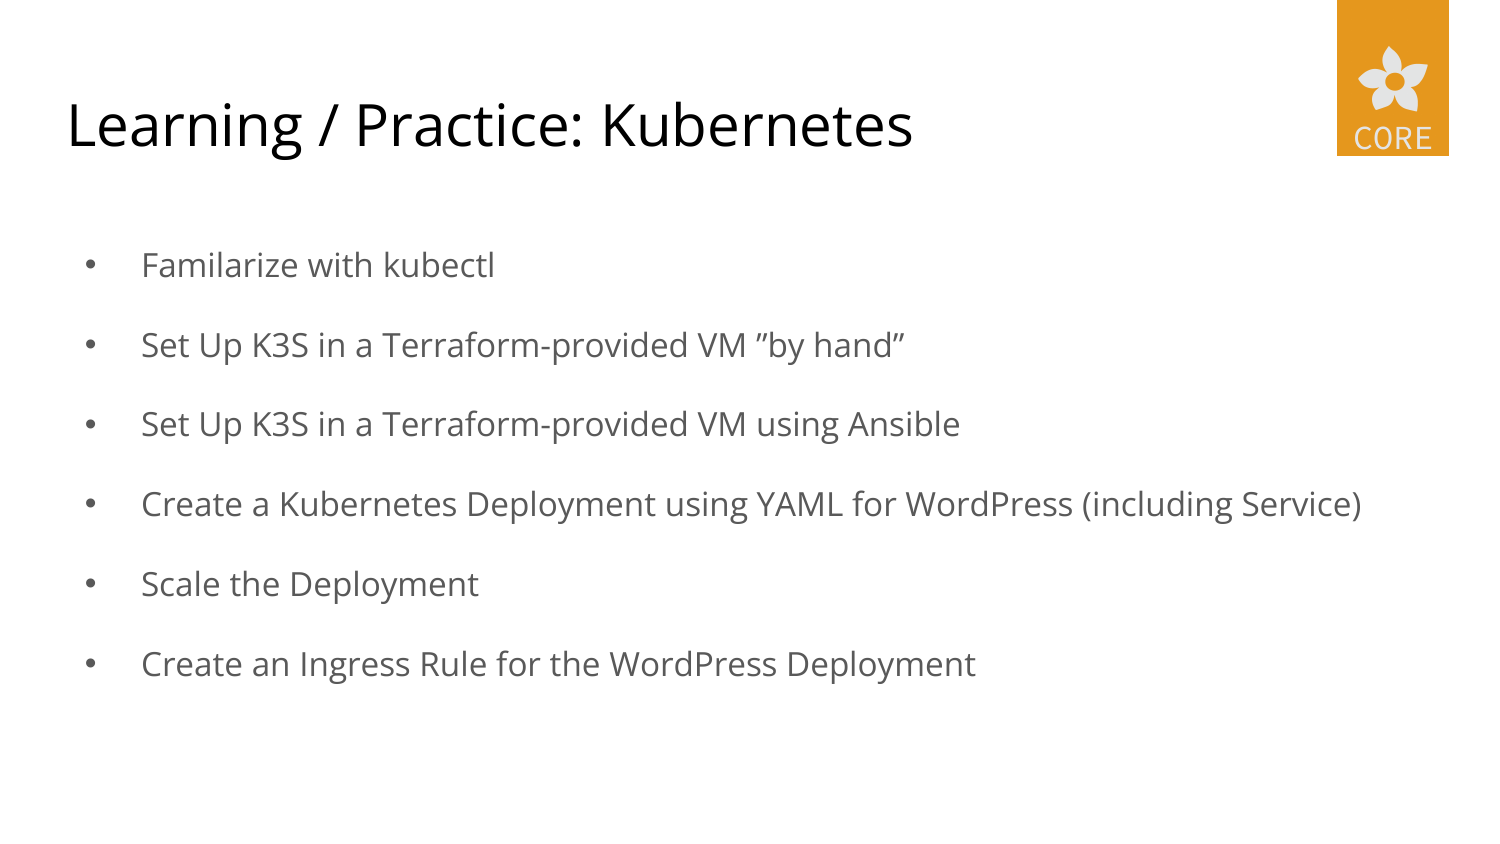

# Learning / Practice: Kubernetes
Familarize with kubectl
Set Up K3S in a Terraform-provided VM ”by hand”
Set Up K3S in a Terraform-provided VM using Ansible
Create a Kubernetes Deployment using YAML for WordPress (including Service)
Scale the Deployment
Create an Ingress Rule for the WordPress Deployment